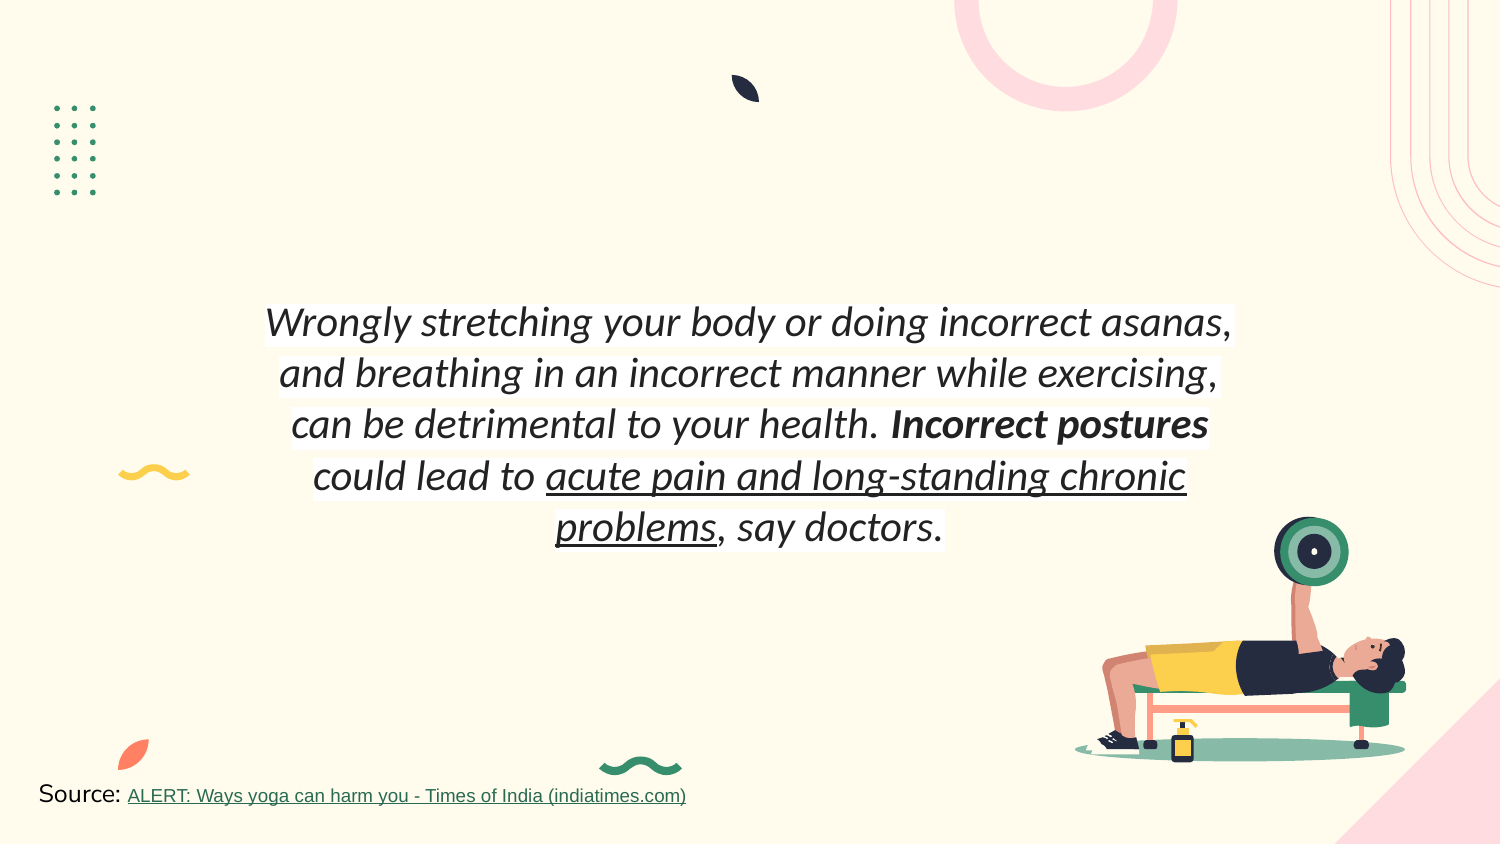

Wrongly stretching your body or doing incorrect asanas, and breathing in an incorrect manner while exercising, can be detrimental to your health. Incorrect postures could lead to acute pain and long-standing chronic problems, say doctors.

Source: ALERT: Ways yoga can harm you - Times of India (indiatimes.com)